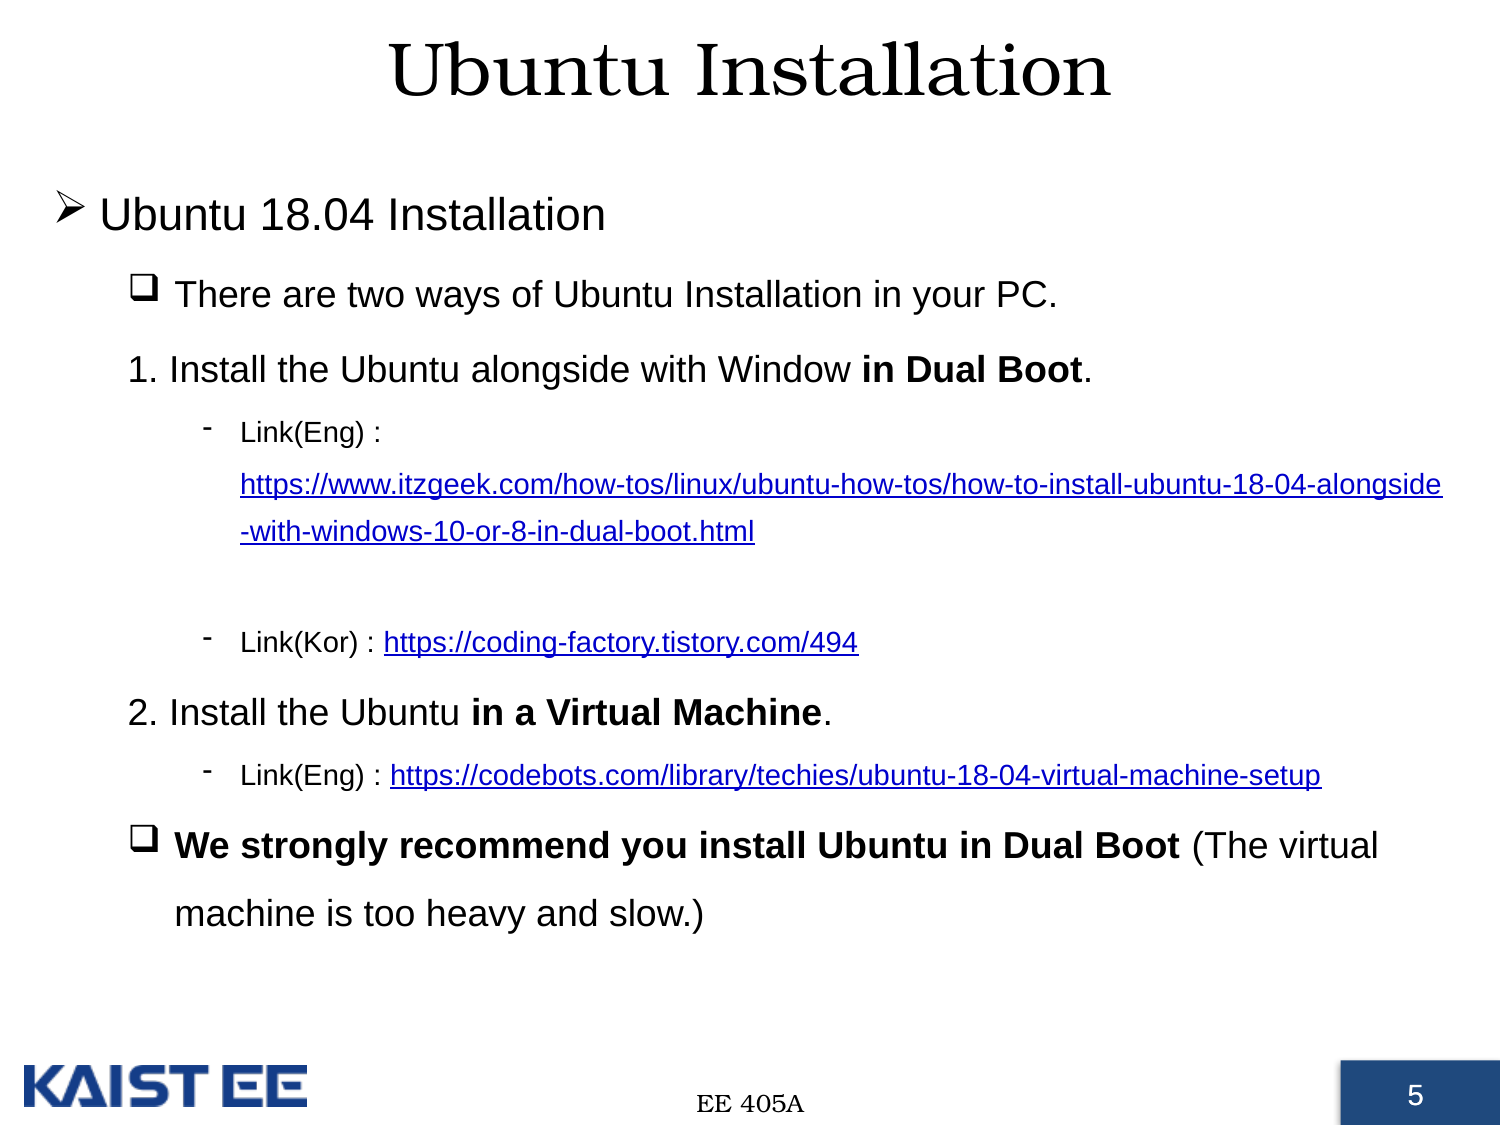

# Ubuntu Installation
Ubuntu 18.04 Installation
There are two ways of Ubuntu Installation in your PC.
1. Install the Ubuntu alongside with Window in Dual Boot.
Link(Eng) : https://www.itzgeek.com/how-tos/linux/ubuntu-how-tos/how-to-install-ubuntu-18-04-alongside-with-windows-10-or-8-in-dual-boot.html
Link(Kor) : https://coding-factory.tistory.com/494
2. Install the Ubuntu in a Virtual Machine.
Link(Eng) : https://codebots.com/library/techies/ubuntu-18-04-virtual-machine-setup
We strongly recommend you install Ubuntu in Dual Boot (The virtual machine is too heavy and slow.)

EE 405A
5